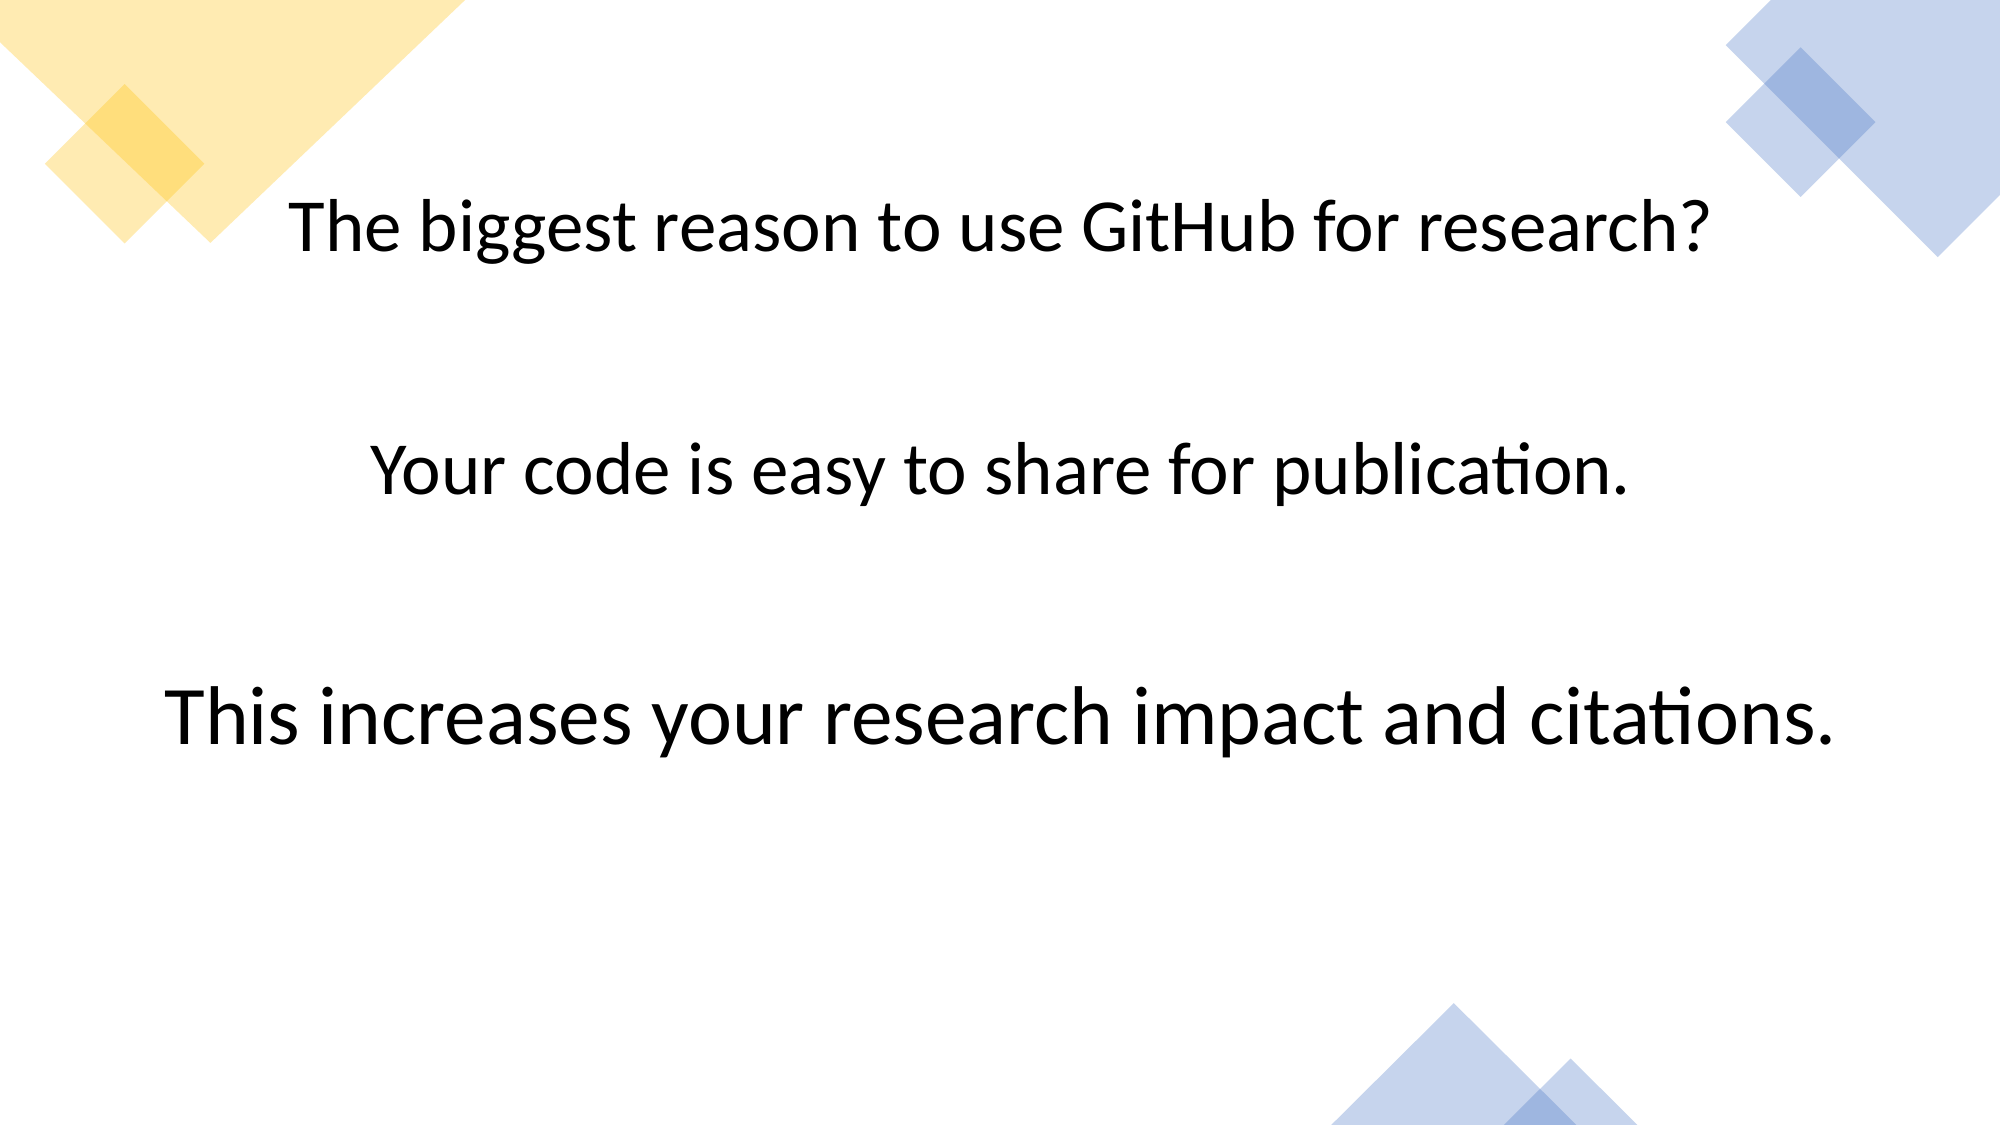

# The biggest reason to use GitHub for research? Your code is easy to share for publication. This increases your research impact and citations.